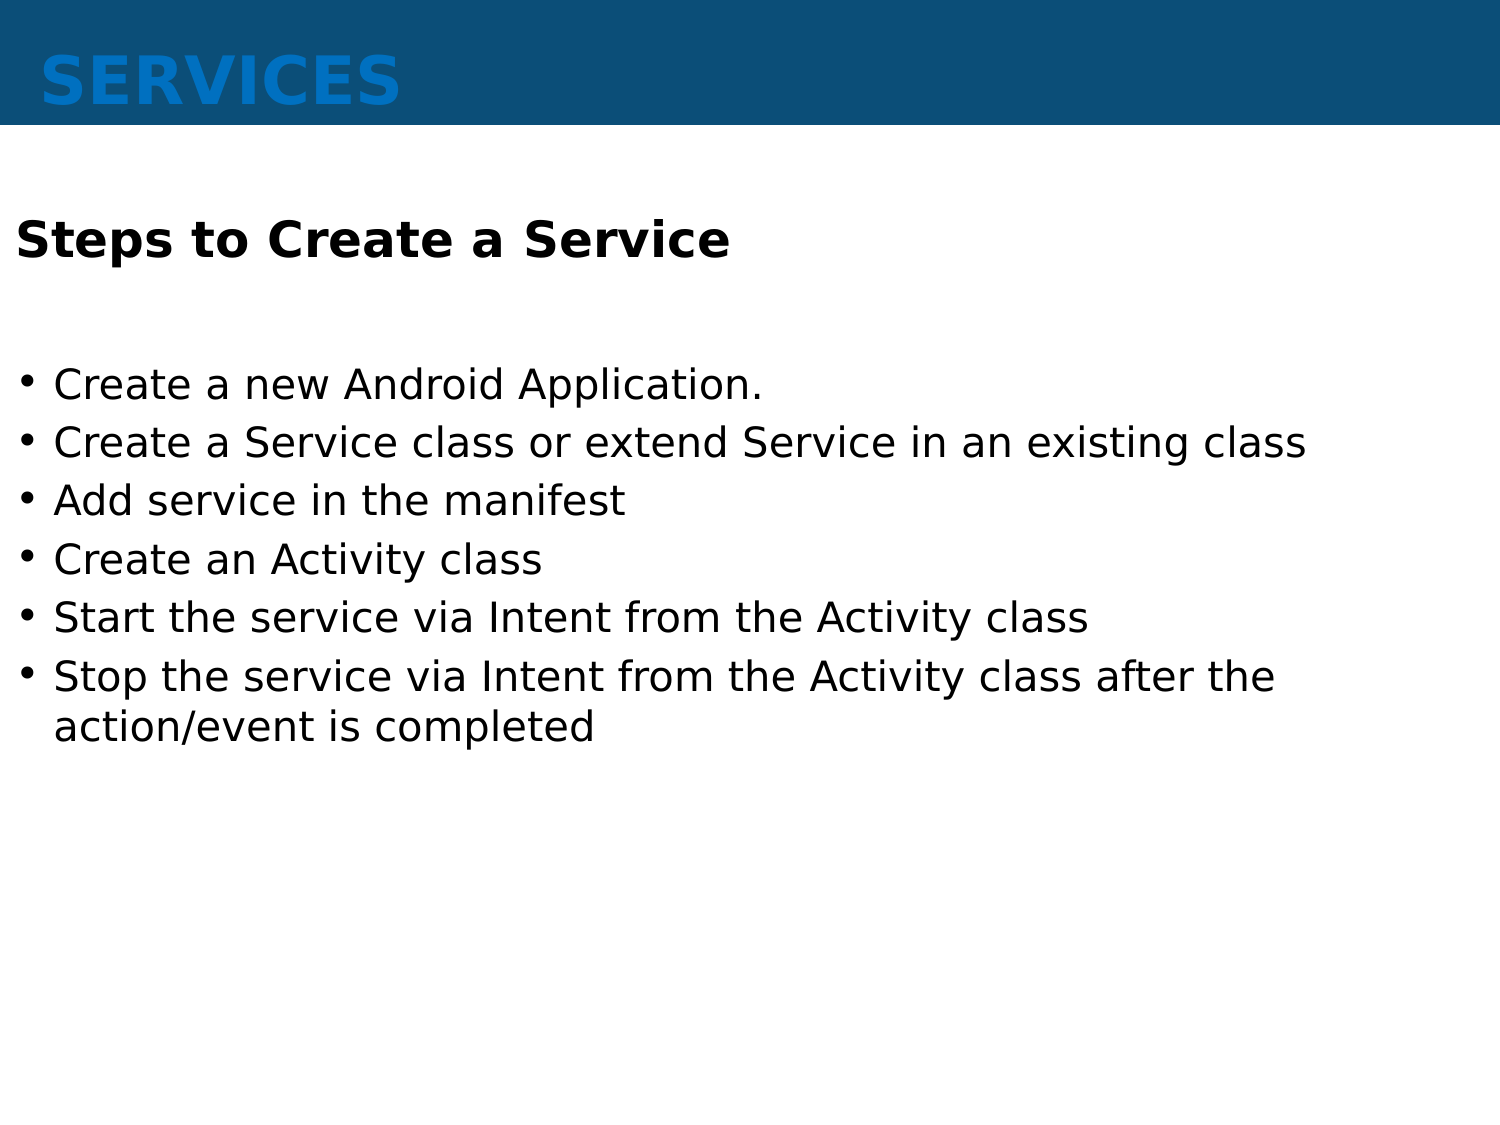

# SERVICES
Steps to Create a Service
Create a new Android Application.
Create a Service class or extend Service in an existing class
Add service in the manifest
Create an Activity class
Start the service via Intent from the Activity class
Stop the service via Intent from the Activity class after the action/event is completed